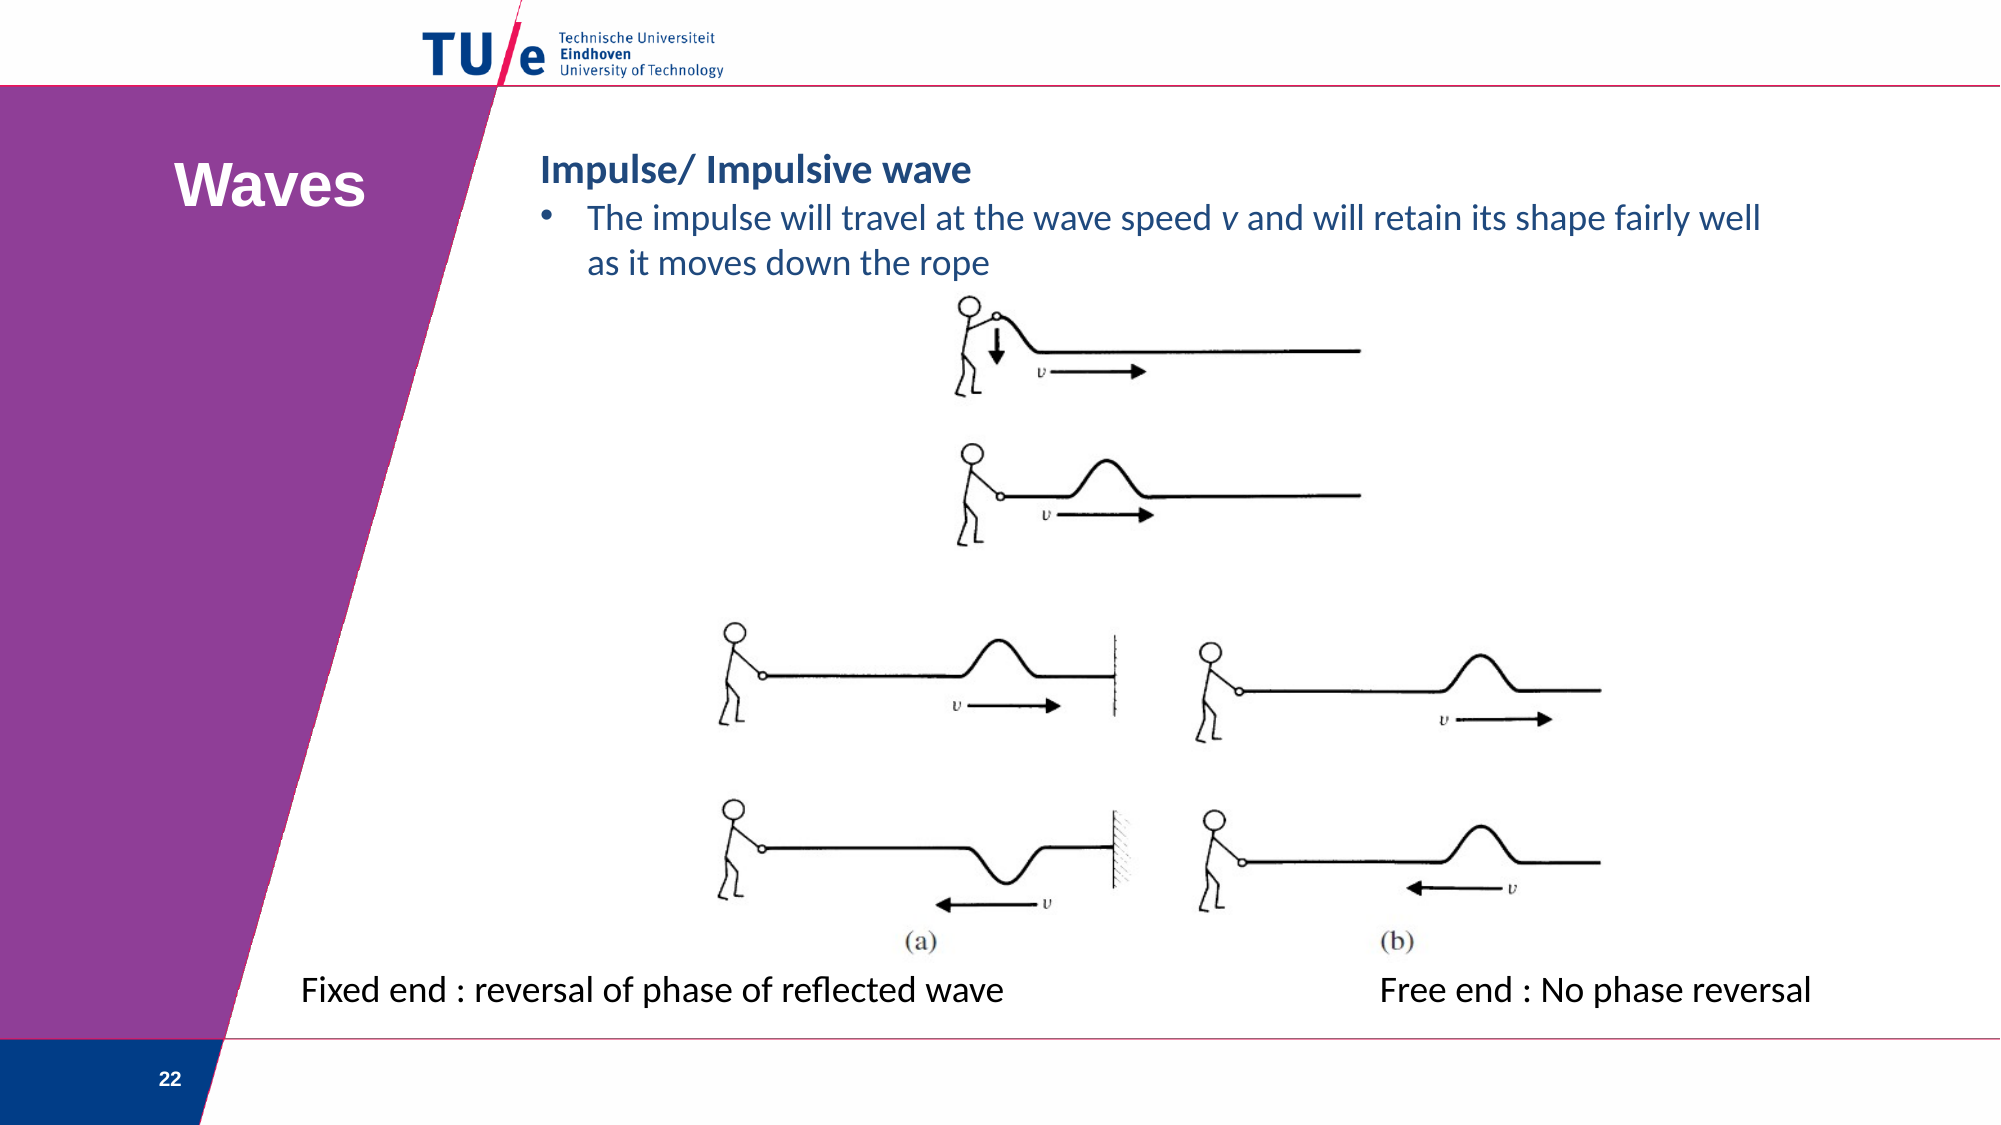

# Impulse/ Impulsive wave
Waves
The impulse will travel at the wave speed v and will retain its shape fairly well as it moves down the rope

Fixed end : reversal of phase of reflected wave
Free end : No phase reversal
22